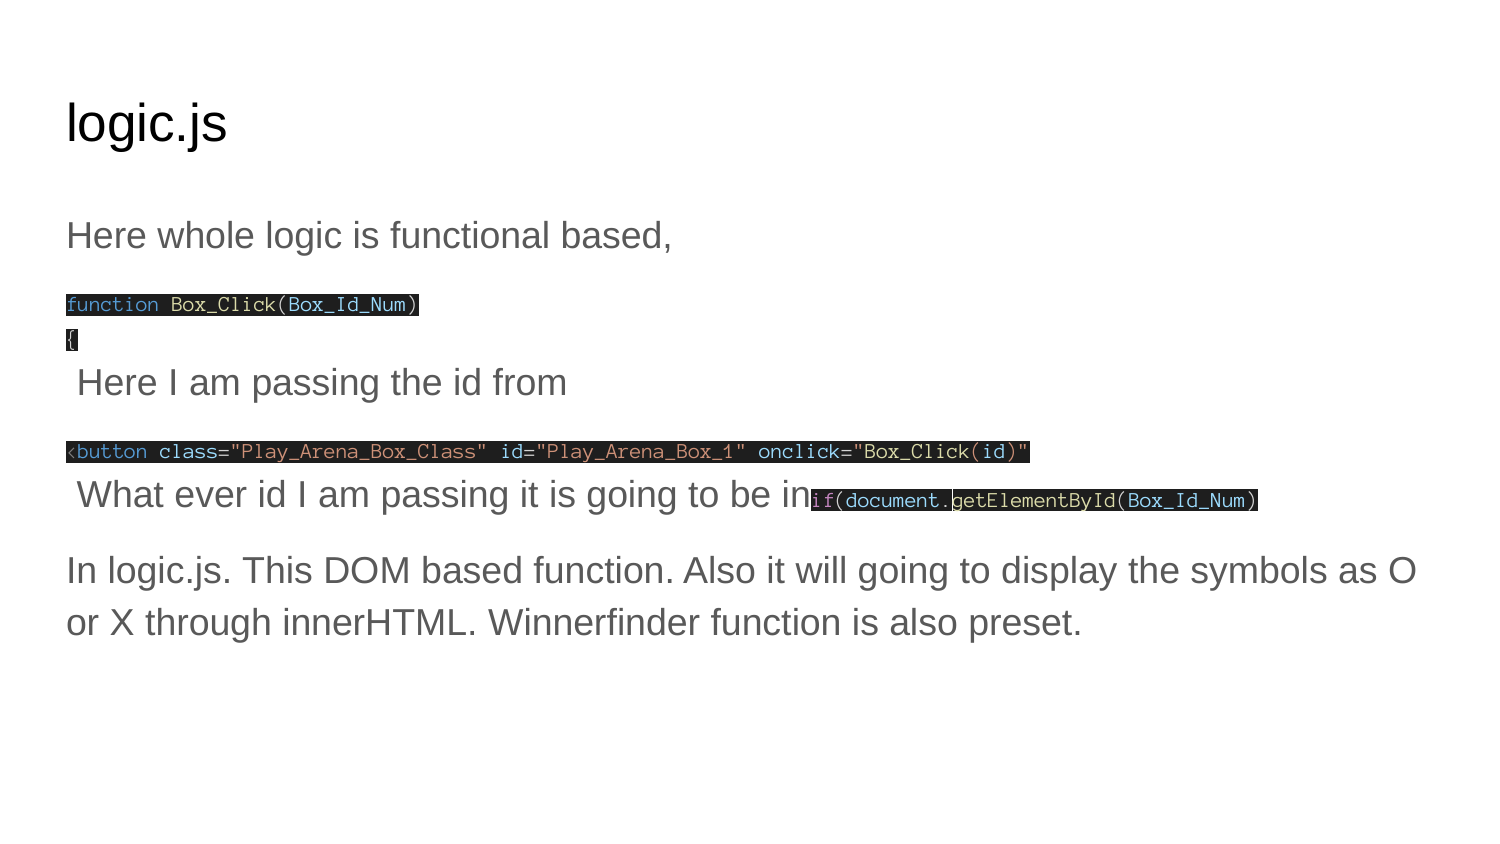

# logic.js
Here whole logic is functional based,
function Box_Click(Box_Id_Num)
{
 Here I am passing the id from
<button class="Play_Arena_Box_Class" id="Play_Arena_Box_1" onclick="Box_Click(id)"
 What ever id I am passing it is going to be inif(document.getElementById(Box_Id_Num)
In logic.js. This DOM based function. Also it will going to display the symbols as O or X through innerHTML. Winnerfinder function is also preset.